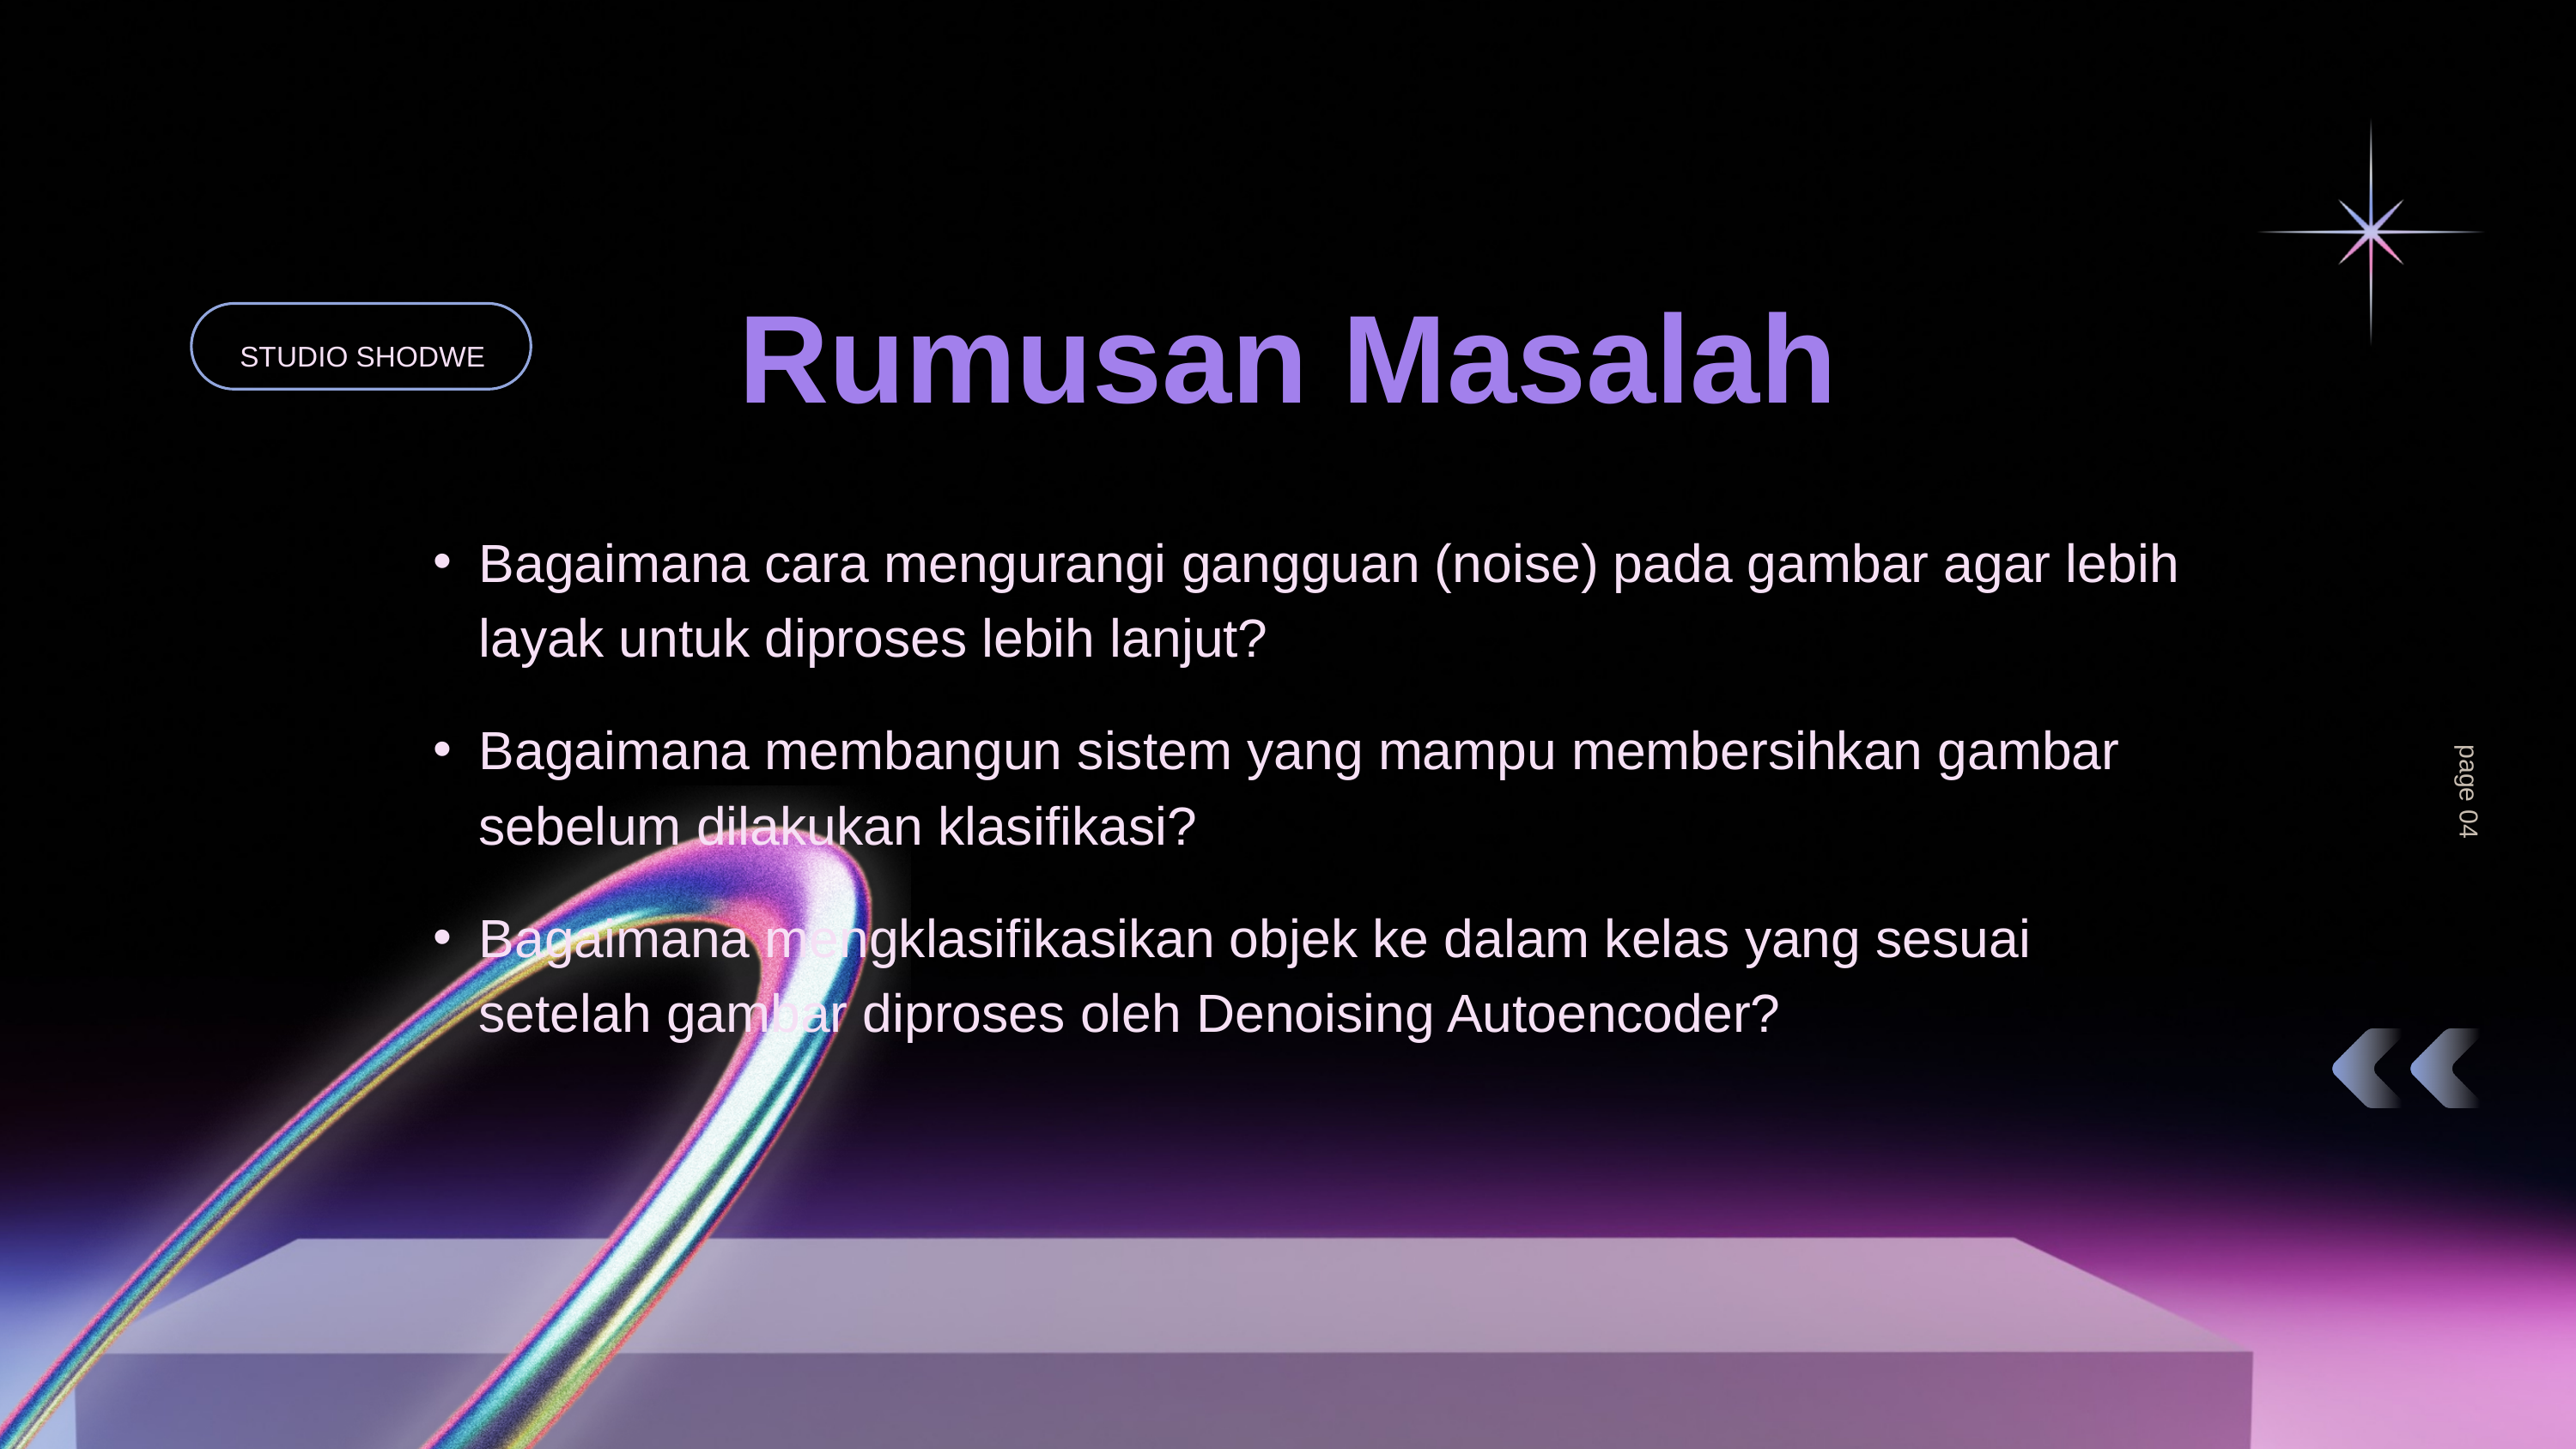

Rumusan Masalah

STUDIO SHODWE
Bagaimana cara mengurangi gangguan (noise) pada gambar agar lebih layak untuk diproses lebih lanjut?

Bagaimana membangun sistem yang mampu membersihkan gambar sebelum dilakukan klasifikasi?

Bagaimana mengklasifikasikan objek ke dalam kelas yang sesuai setelah gambar diproses oleh Denoising Autoencoder?
page 04